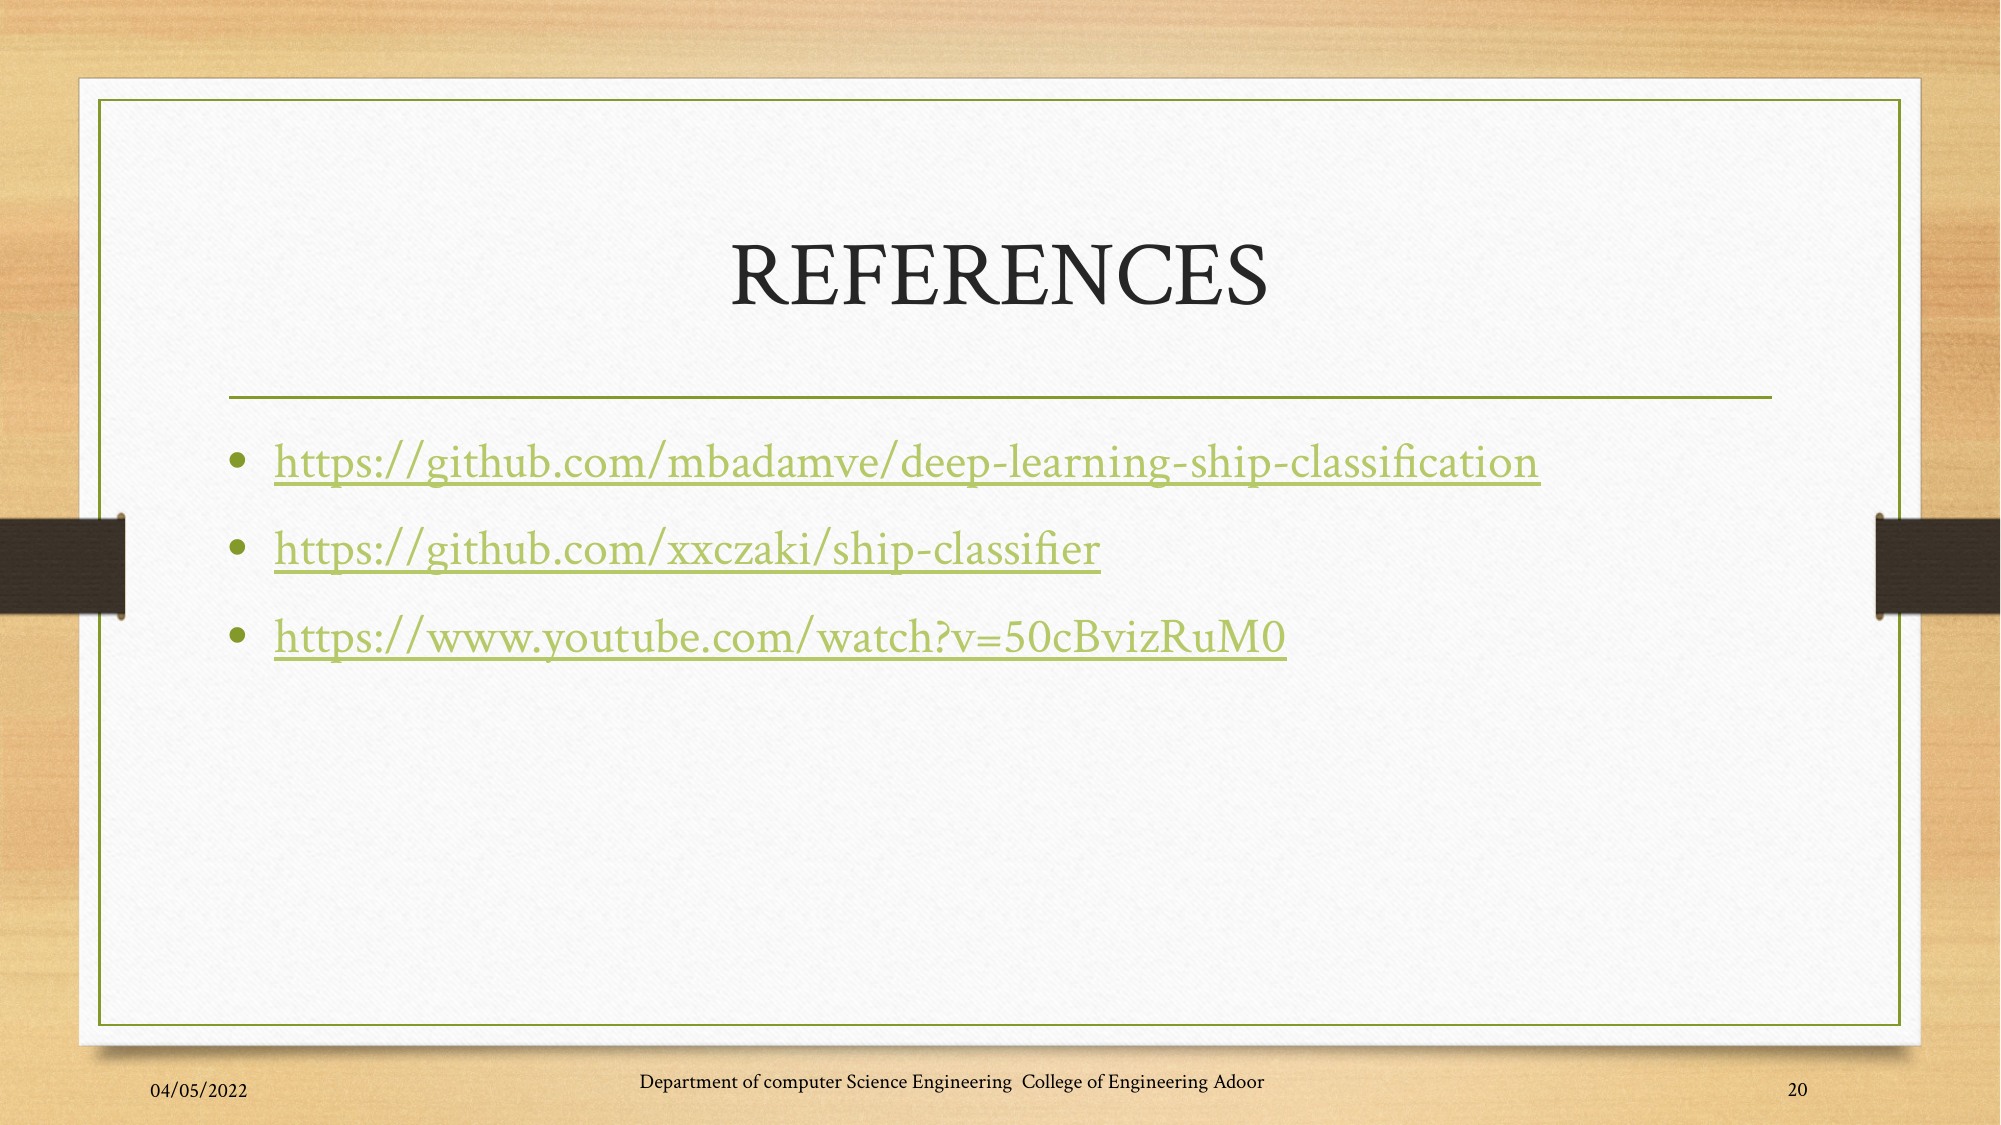

# REFERENCES
https://github.com/mbadamve/deep-learning-ship-classification
https://github.com/xxczaki/ship-classifier
https://www.youtube.com/watch?v=50cBvizRuM0

Department of computer Science Engineering  College of Engineering Adoor
20
04/05/2022